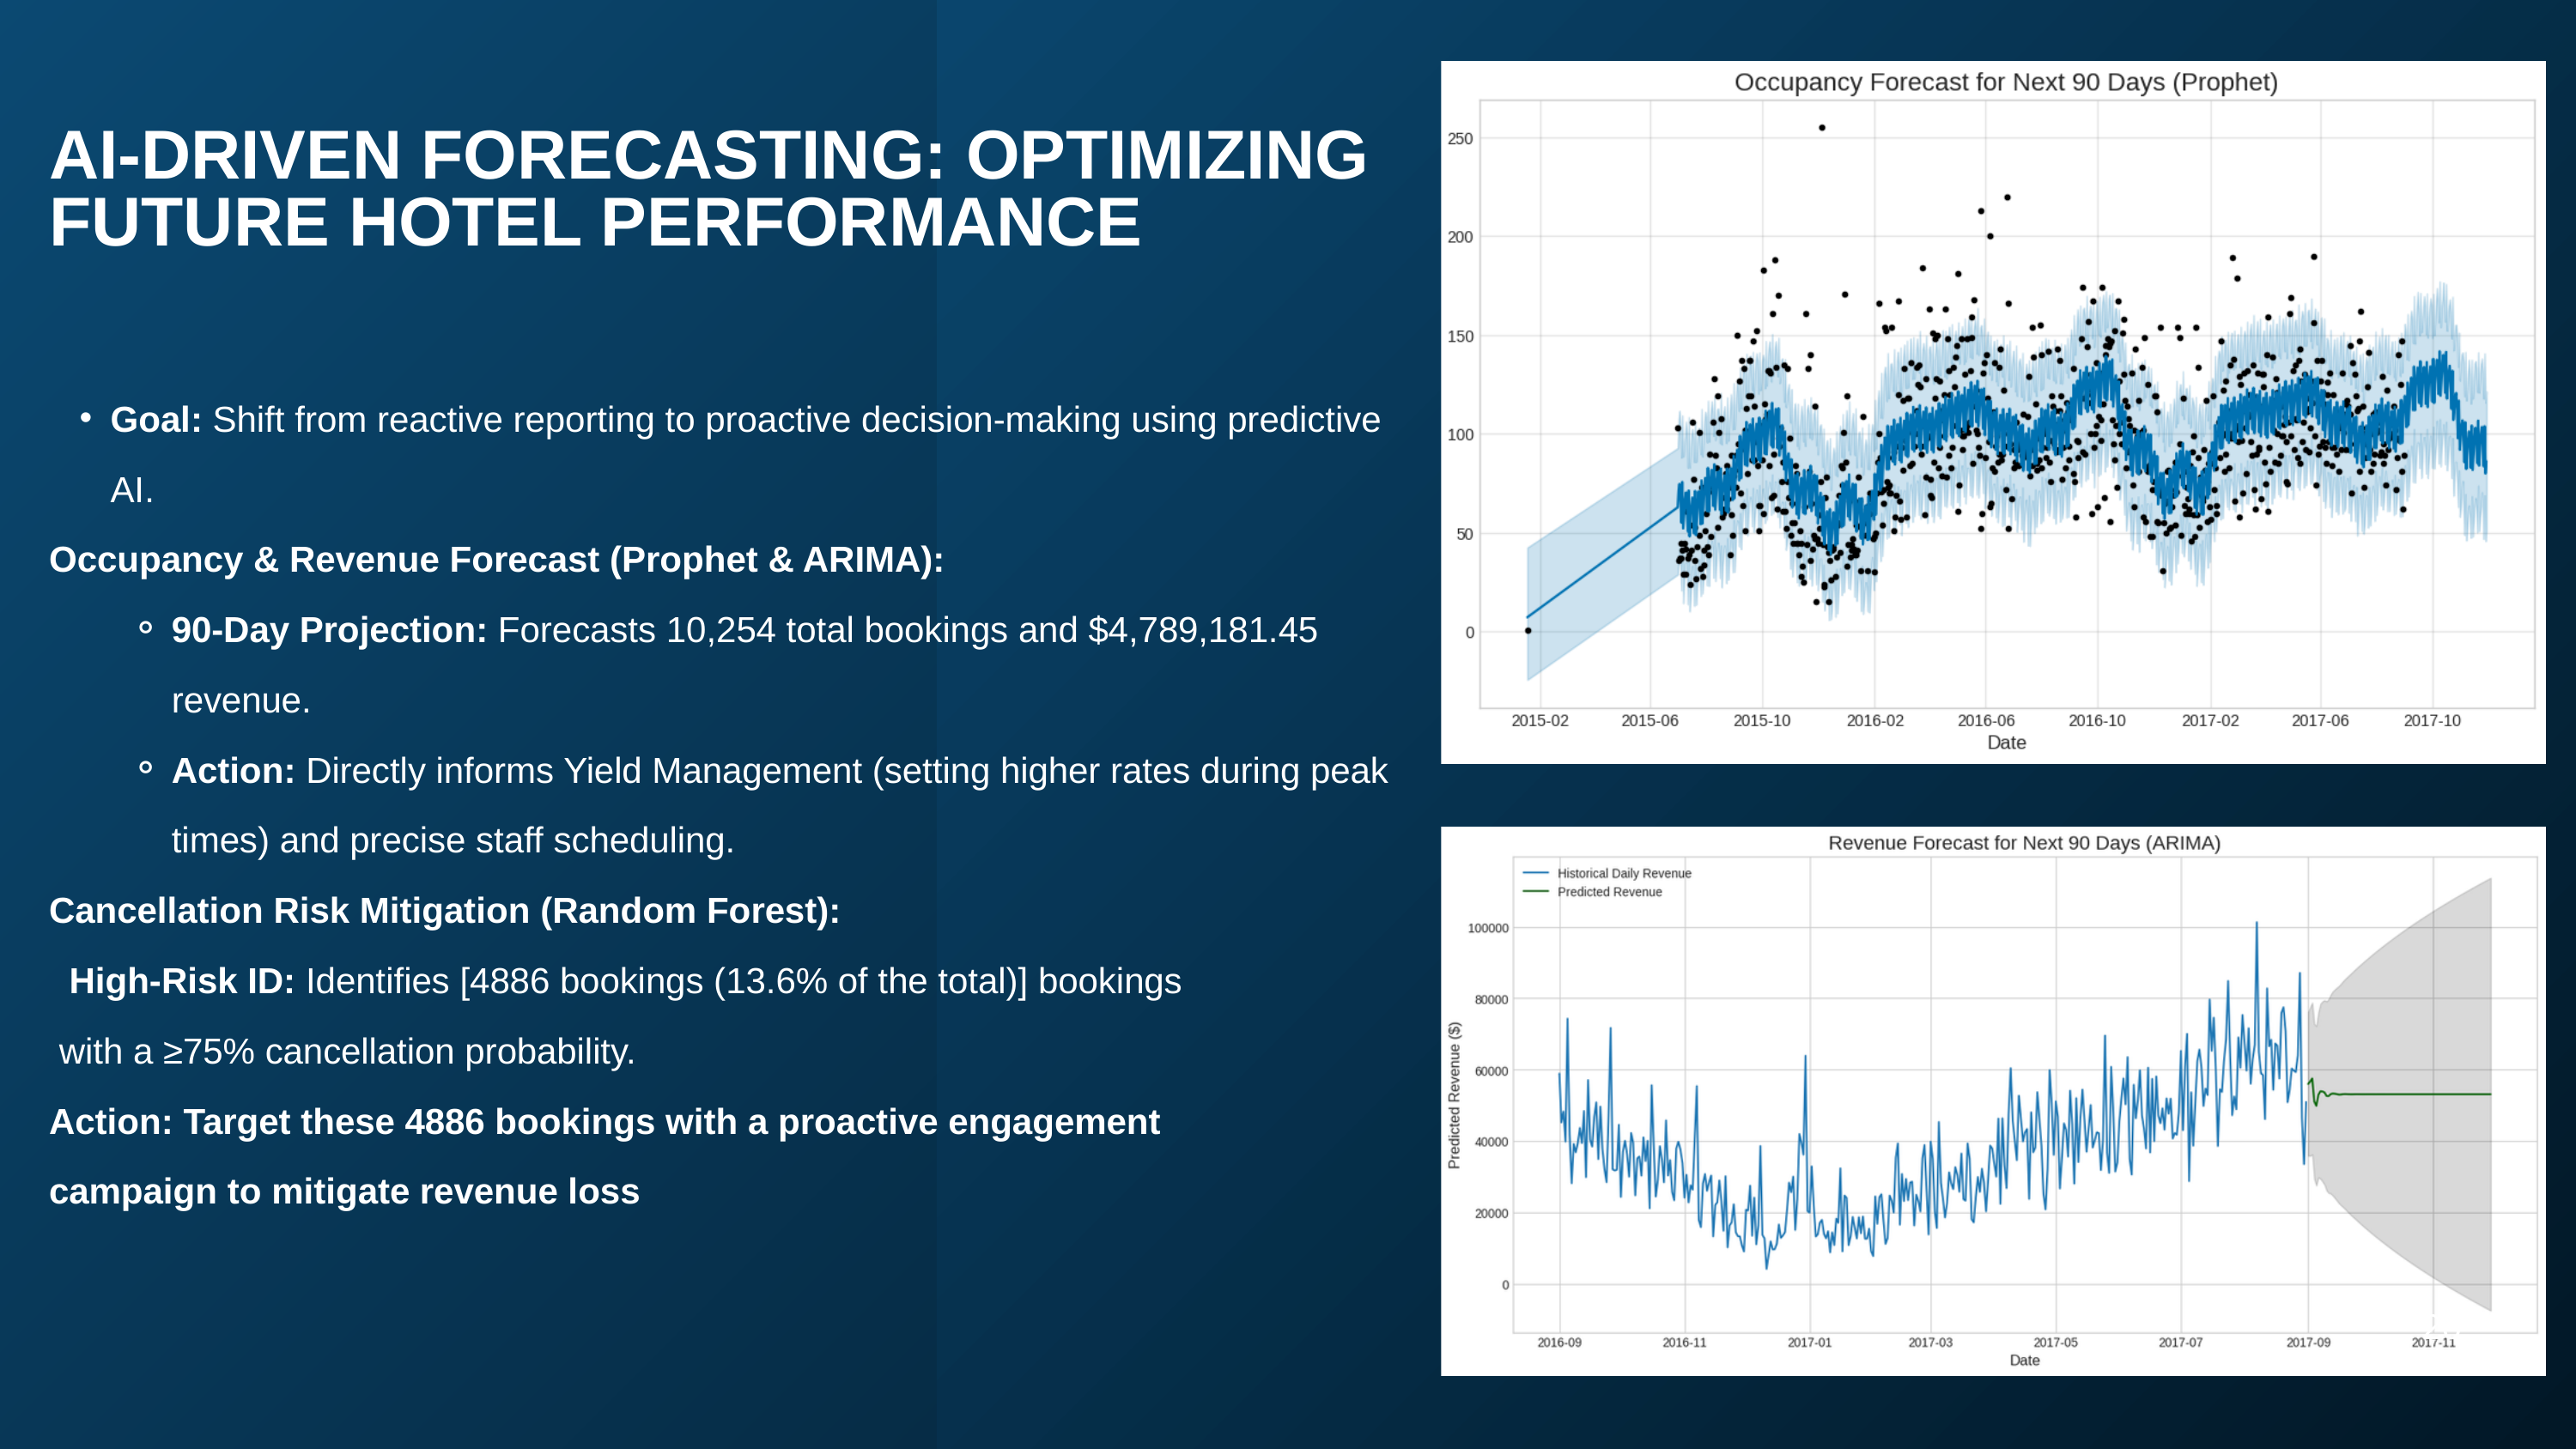

AI-DRIVEN FORECASTING: OPTIMIZING FUTURE HOTEL PERFORMANCE
Goal: Shift from reactive reporting to proactive decision-making using predictive AI.
Occupancy & Revenue Forecast (Prophet & ARIMA):
90-Day Projection: Forecasts 10,254 total bookings and $4,789,181.45 revenue.
Action: Directly informs Yield Management (setting higher rates during peak times) and precise staff scheduling.
Cancellation Risk Mitigation (Random Forest):
  High-Risk ID: Identifies [4886 bookings (13.6% of the total)] bookings
 with a ≥75% cancellation probability.
Action: Target these 4886 bookings with a proactive engagement
campaign to mitigate revenue loss

20